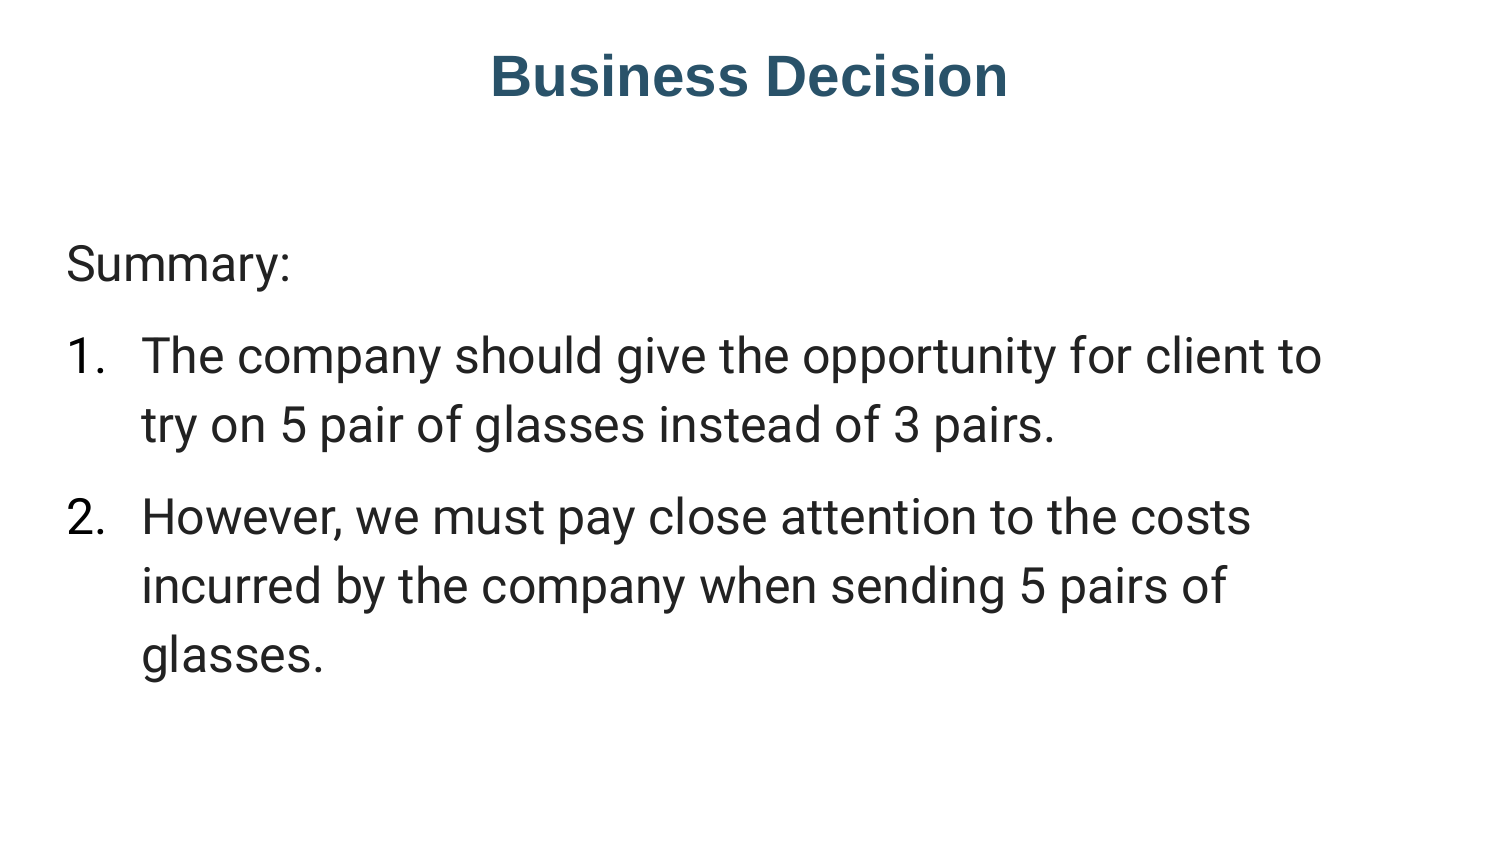

# Business Decision
Summary:
The company should give the opportunity for client to try on 5 pair of glasses instead of 3 pairs.
However, we must pay close attention to the costs incurred by the company when sending 5 pairs of glasses.